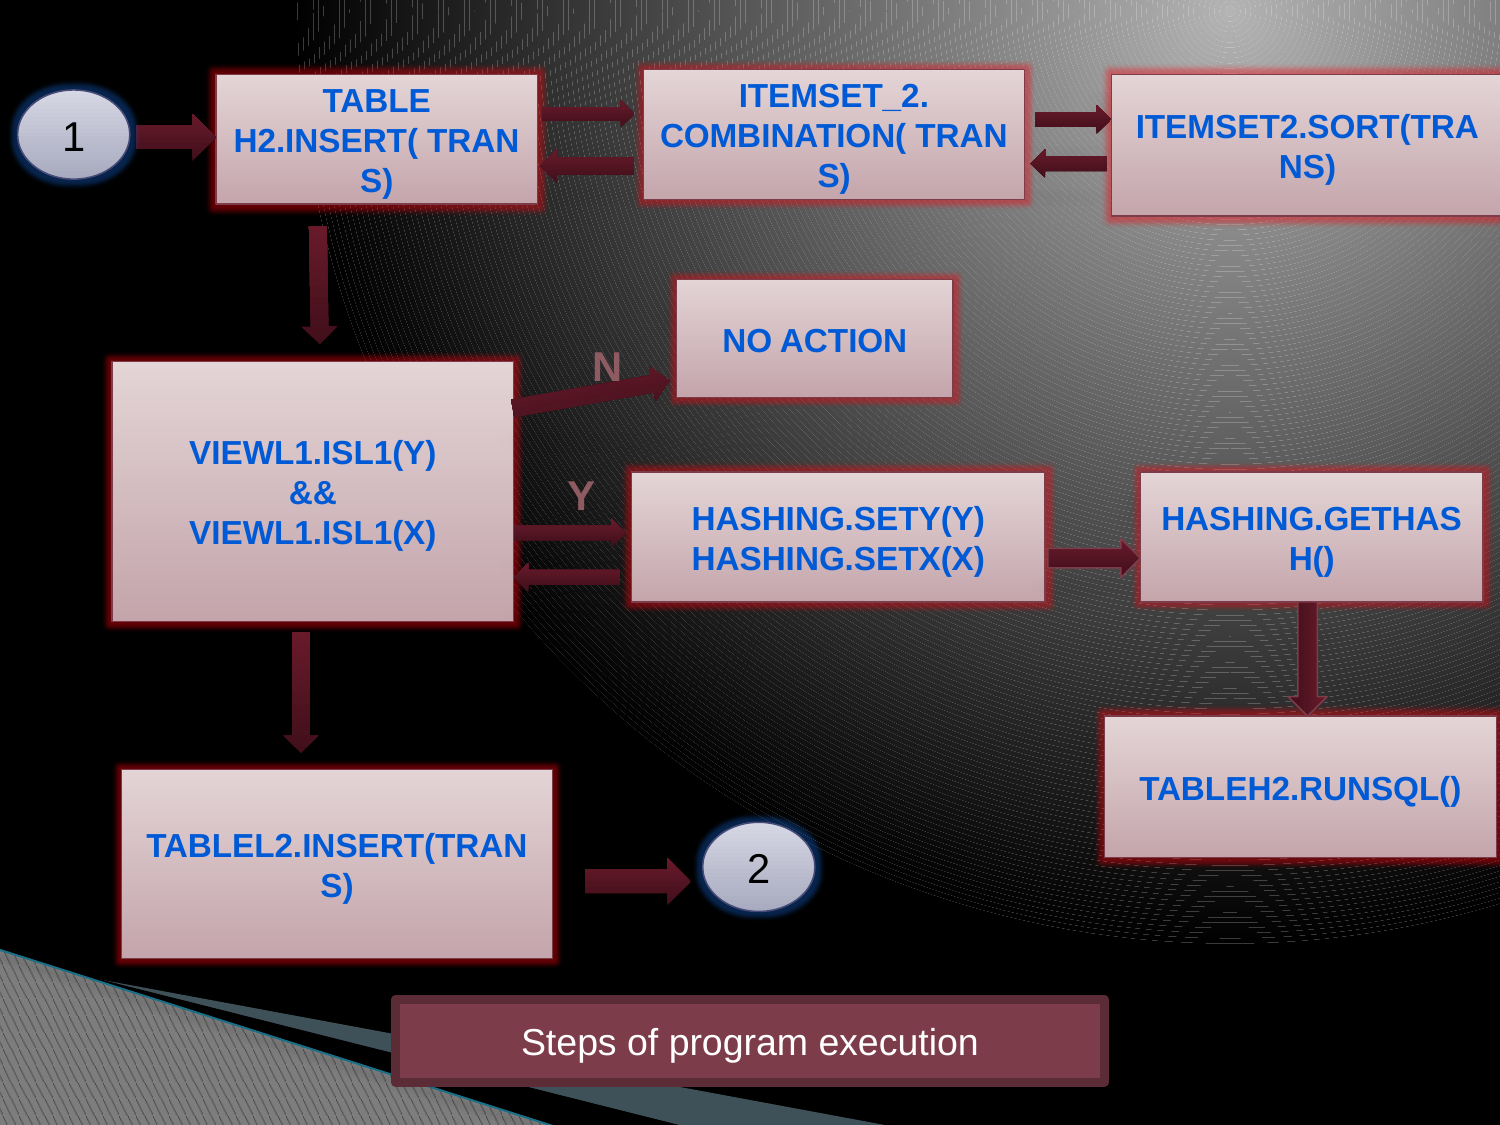

Itemset_2. combination( trans)
Table H2.insert( trans)
Itemset2.sort(trans)
1

No action
N
ViewL1.isL1(y)
&&
ViewL1.isL1(x)

Y
Hashing.getHash()
Hashing.setY(y)
Hashing.setX(x)

TableH2.runSql()
tableL2.insert(trans)
2

Steps of program execution